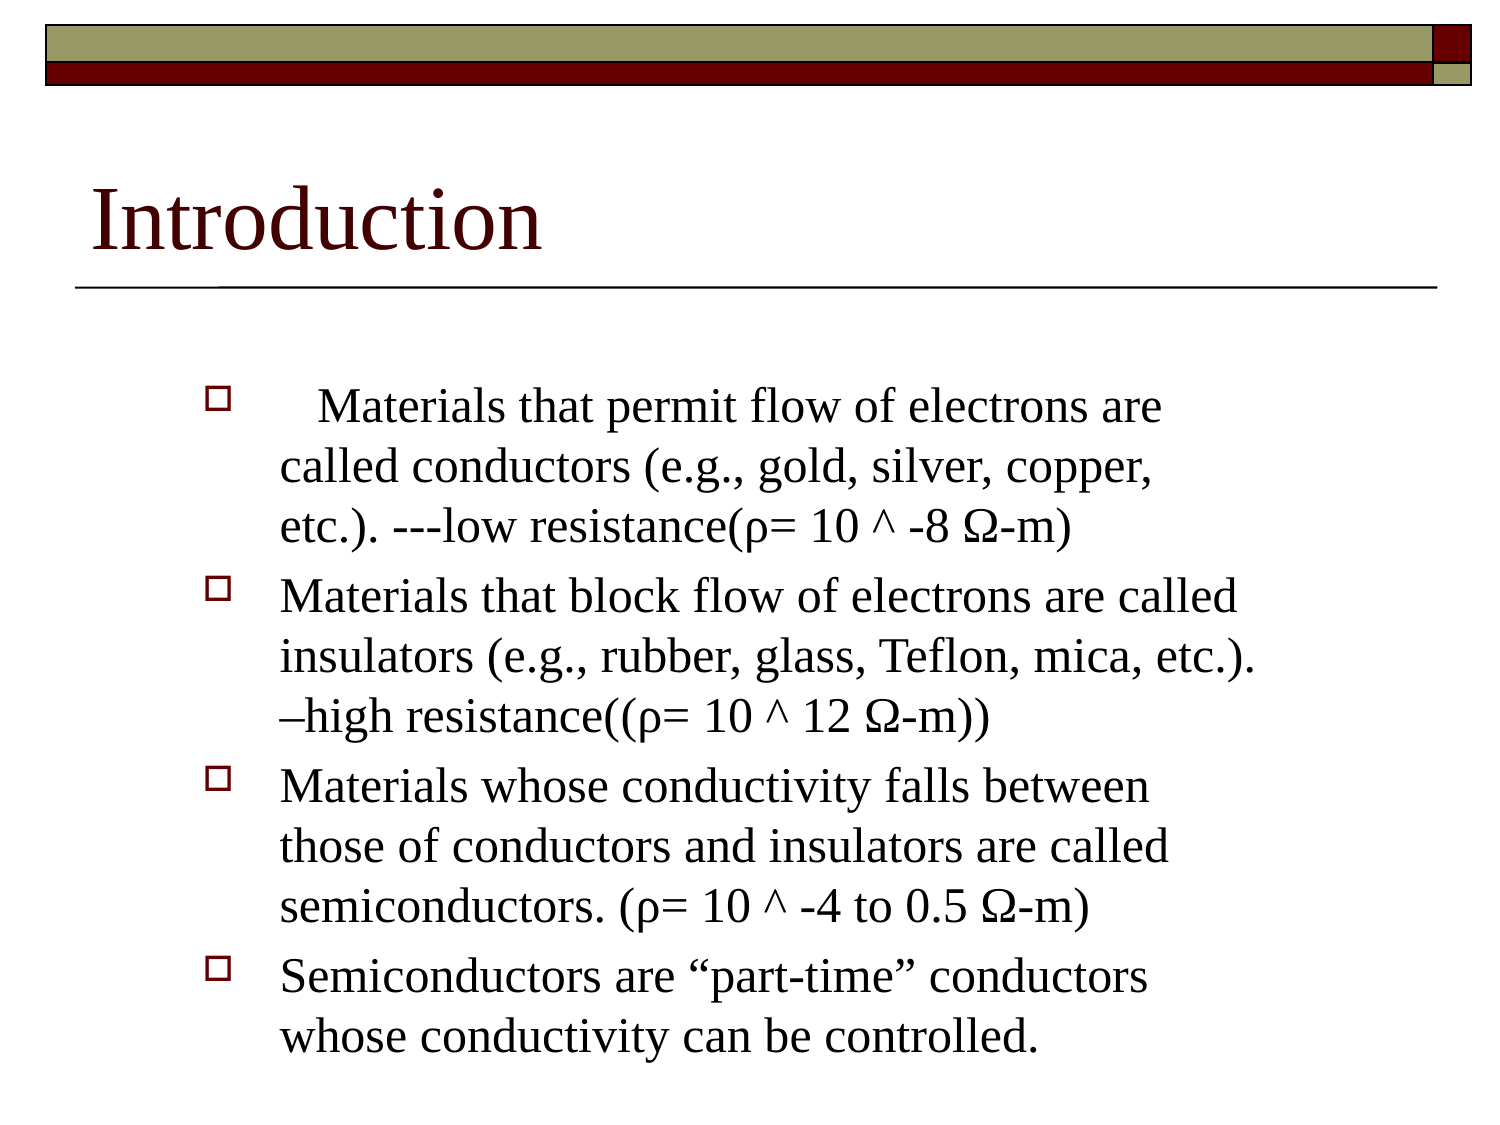

# Introduction
   Materials that permit flow of electrons are called conductors (e.g., gold, silver, copper, etc.). ---low resistance(ρ= 10 ^ -8 Ω-m)
Materials that block flow of electrons are called insulators (e.g., rubber, glass, Teflon, mica, etc.). –high resistance((ρ= 10 ^ 12 Ω-m))
Materials whose conductivity falls between those of conductors and insulators are called semiconductors. (ρ= 10 ^ -4 to 0.5 Ω-m)
Semiconductors are “part-time” conductors whose conductivity can be controlled.